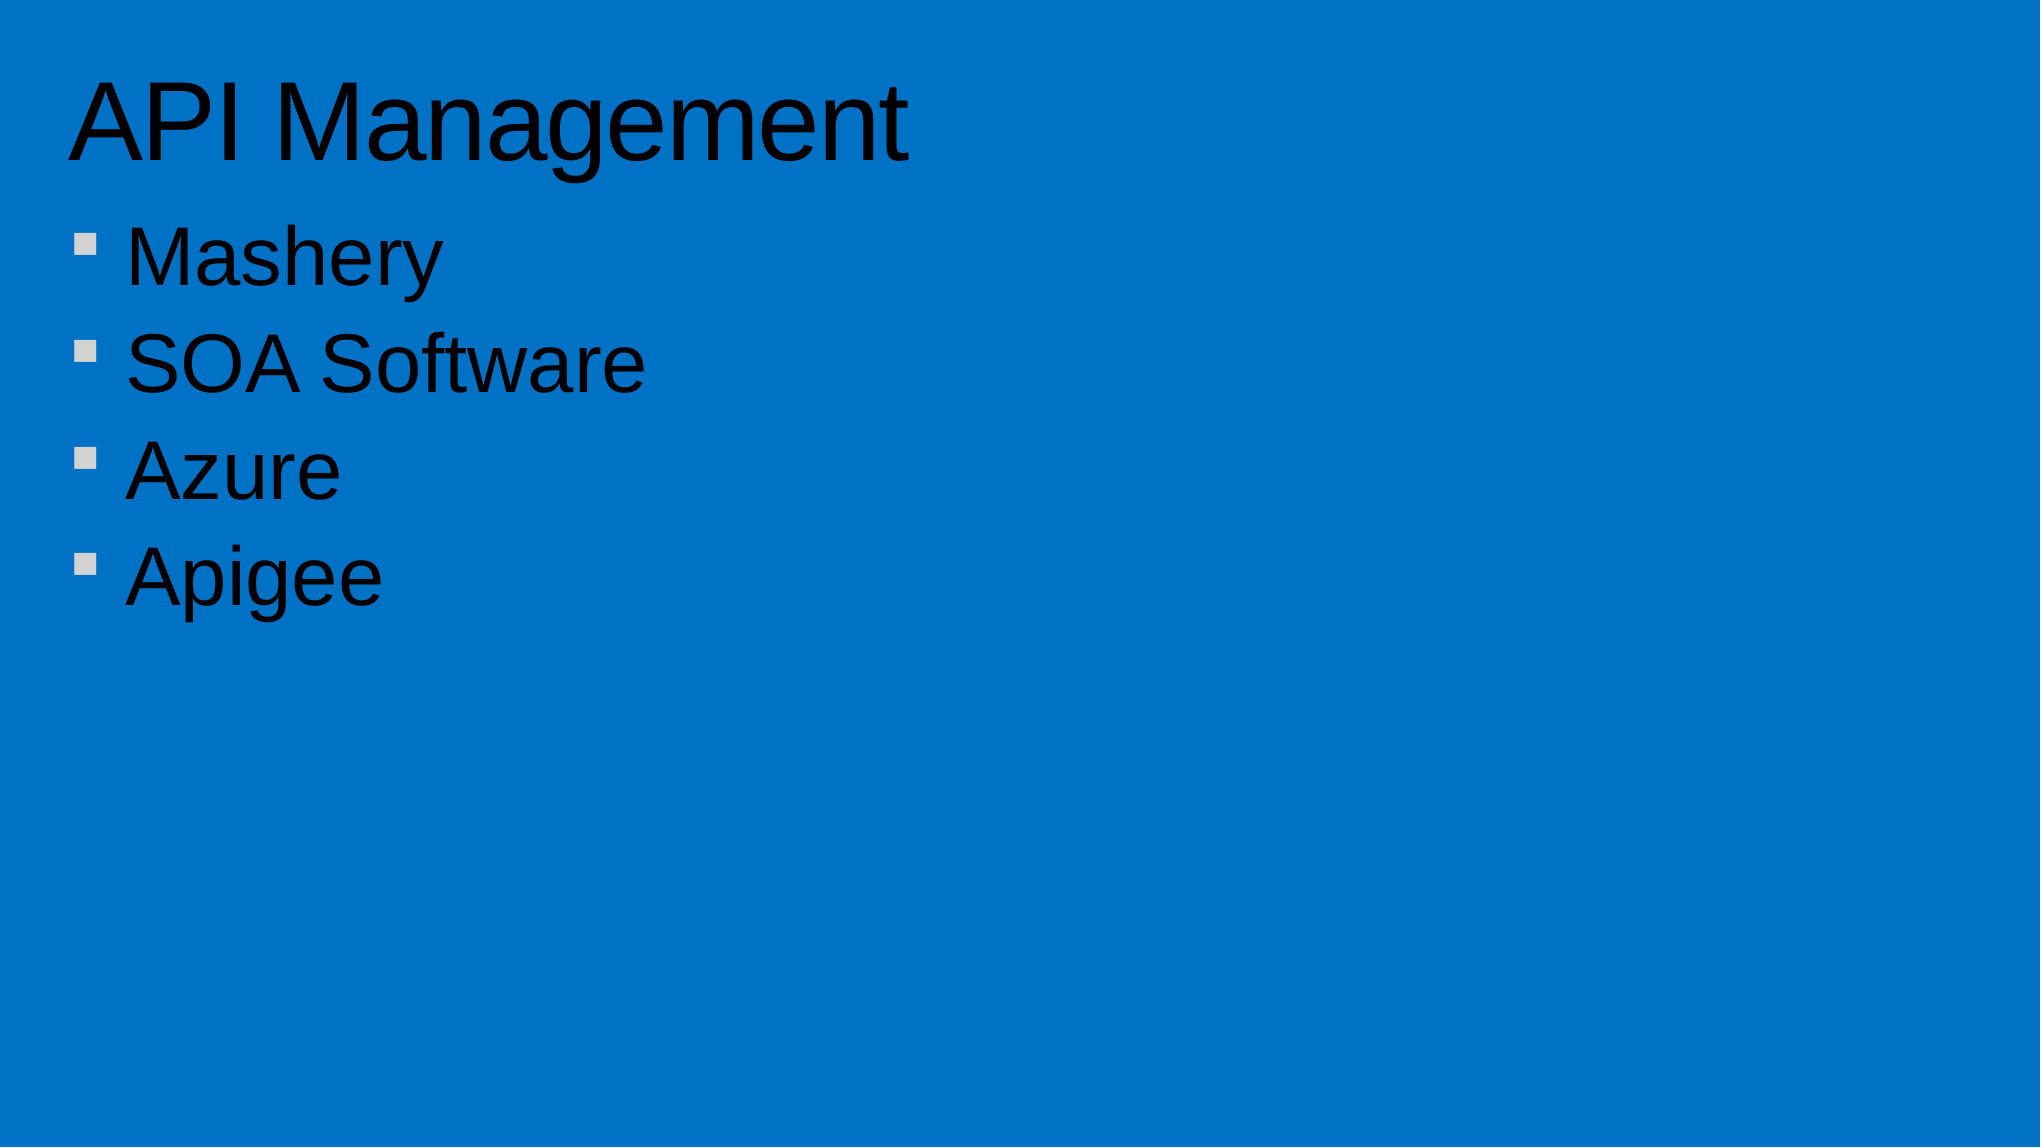

# API Management
Mashery
SOA Software
Azure
Apigee